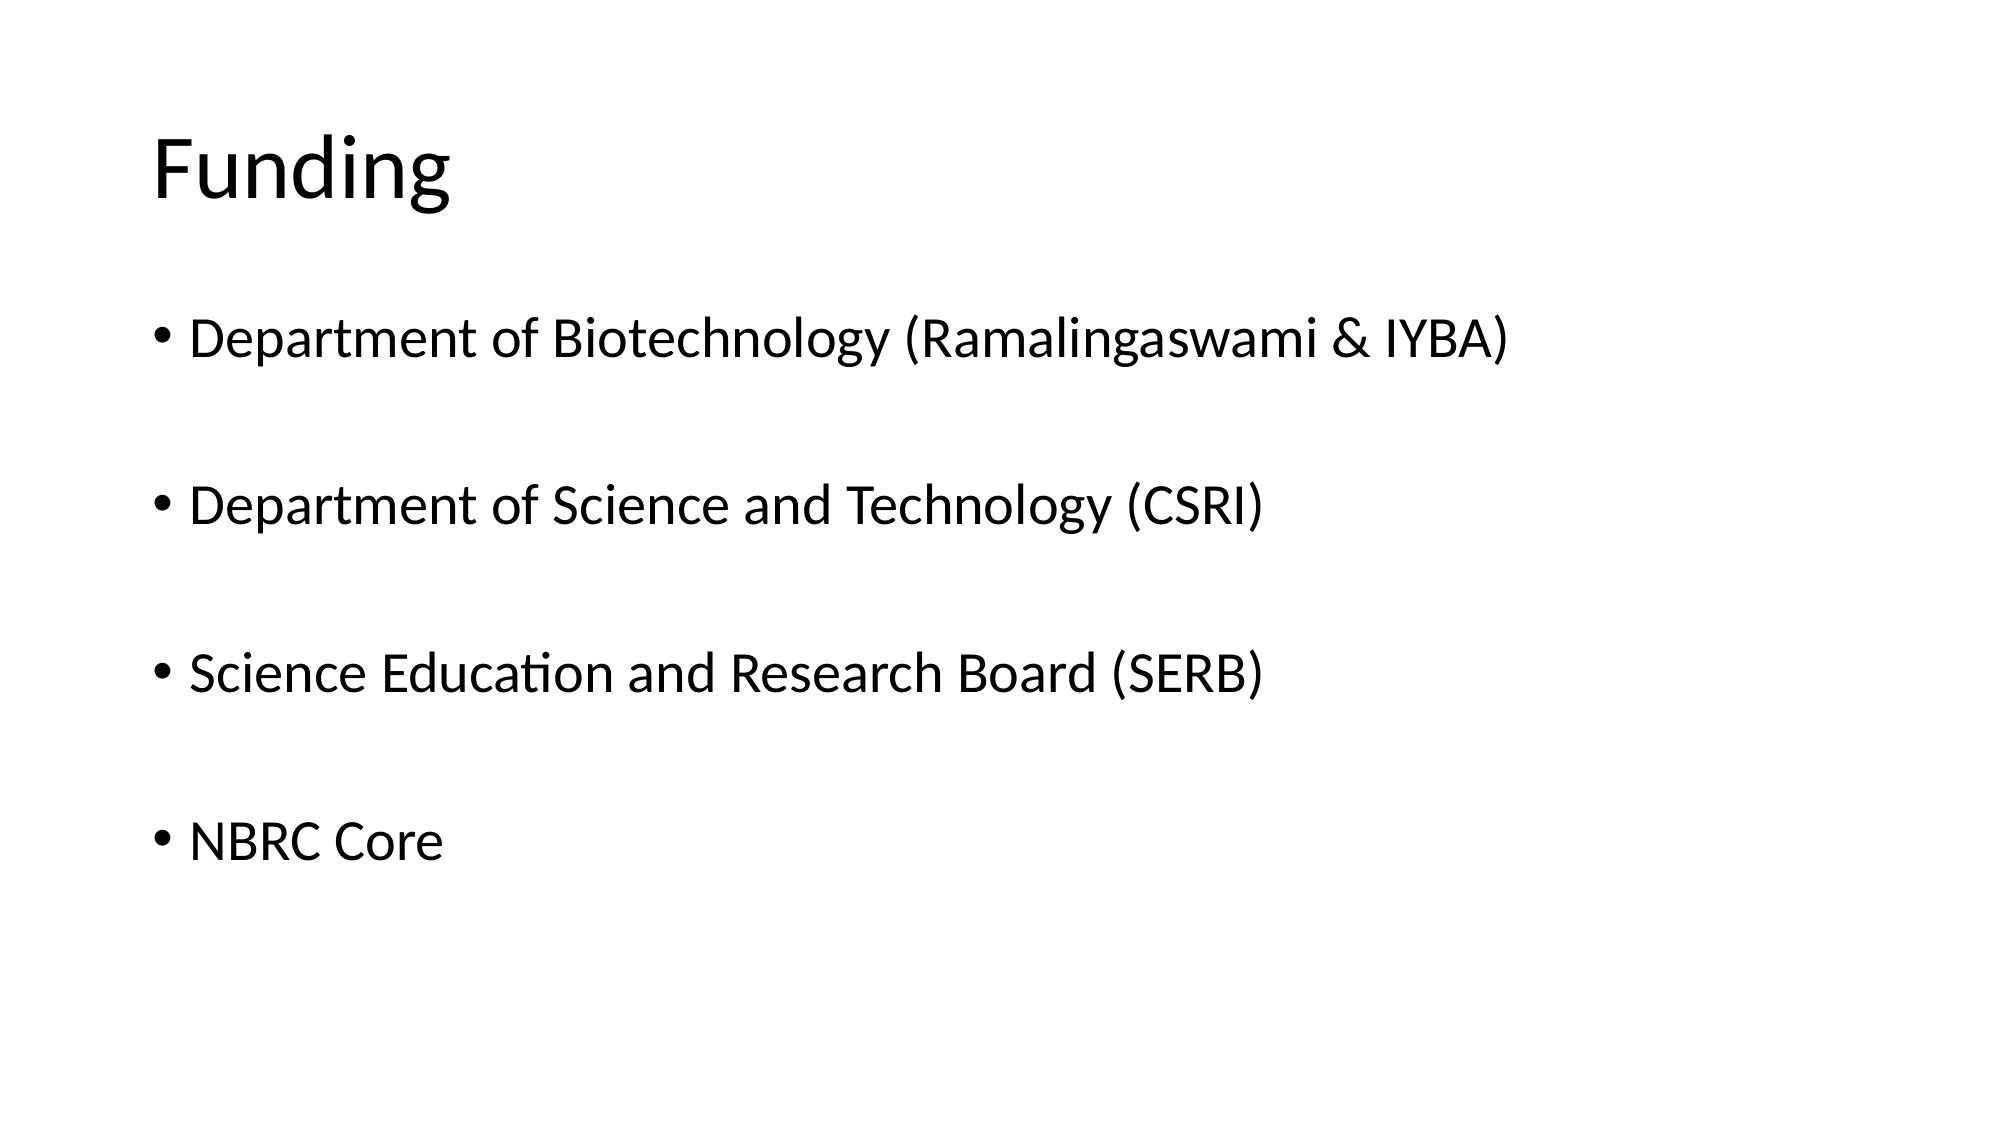

# Funding
Department of Biotechnology (Ramalingaswami & IYBA)

Department of Science and Technology (CSRI)

Science Education and Research Board (SERB)

NBRC Core